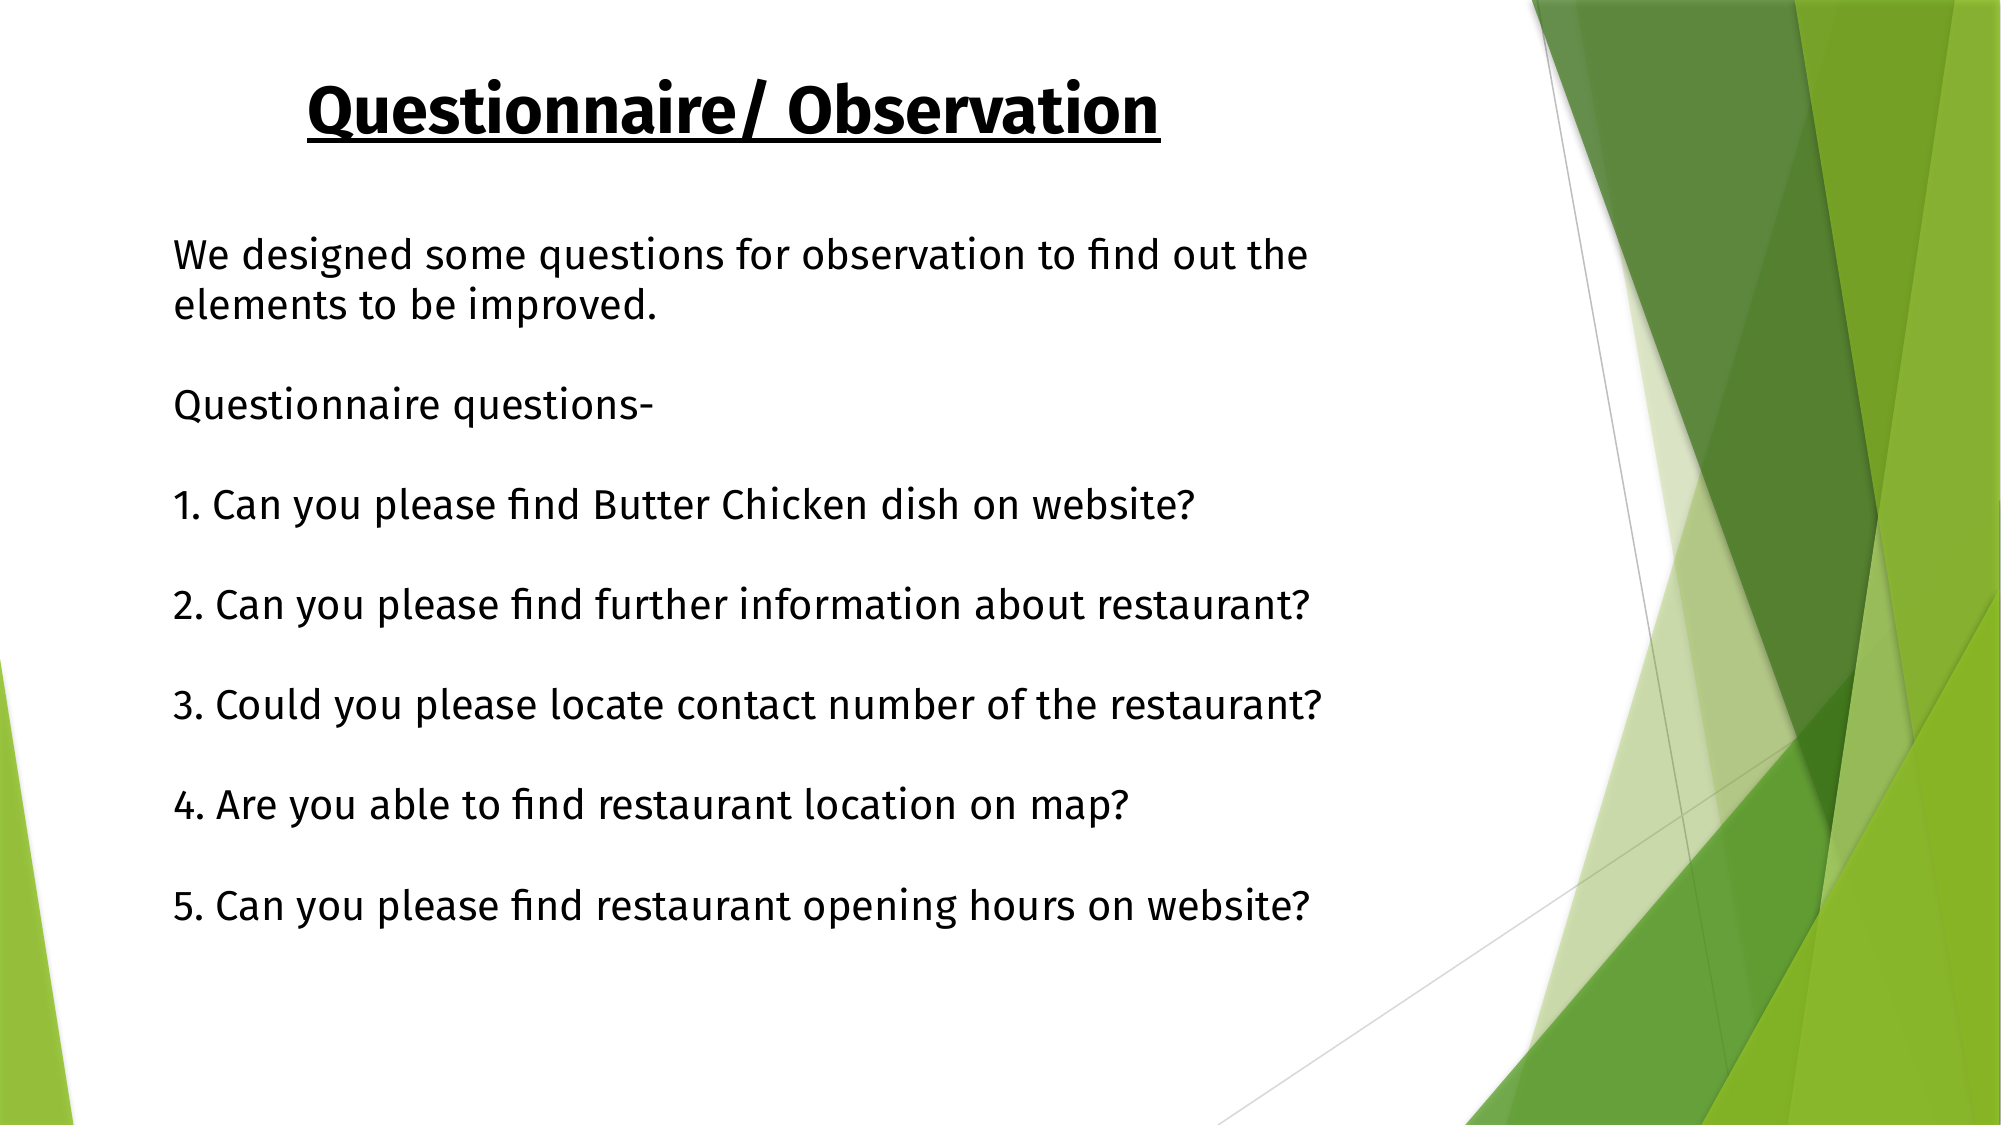

Questionnaire/ Observation
We designed some questions for observation to find out the elements to be improved.

Questionnaire questions-

1. Can you please find Butter Chicken dish on website?

2. Can you please find further information about restaurant?

3. Could you please locate contact number of the restaurant?

4. Are you able to find restaurant location on map?

5. Can you please find restaurant opening hours on website?